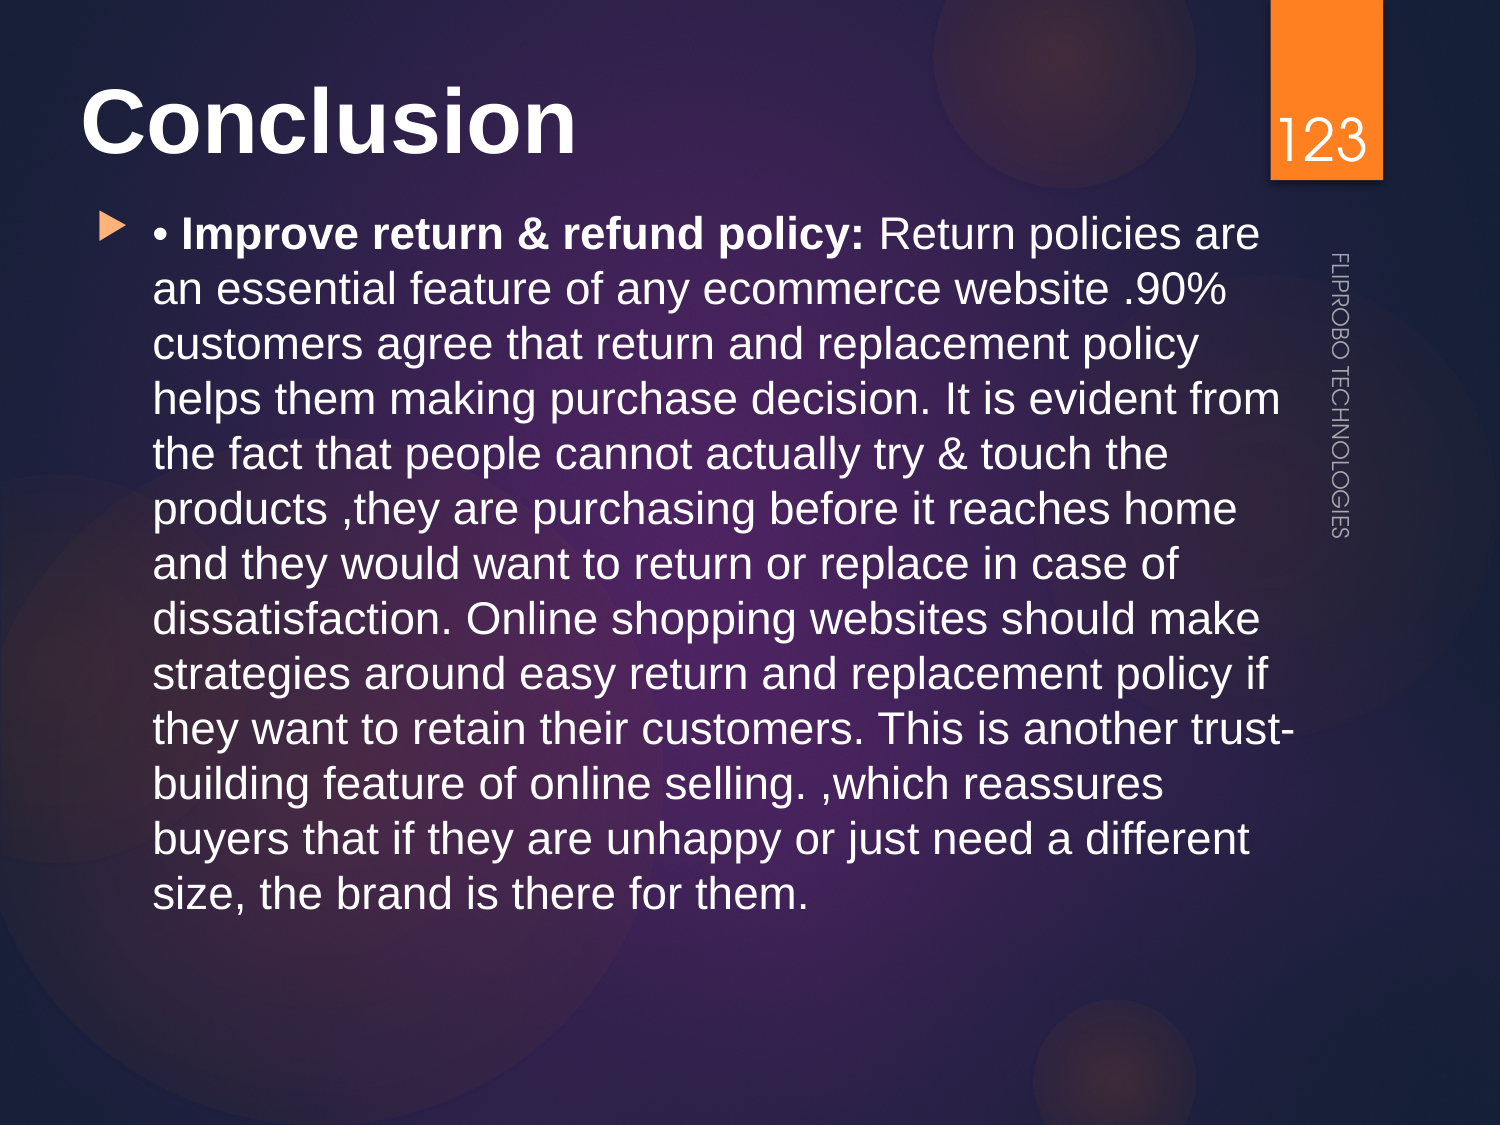

# Conclusion
123
• Improve return & refund policy: Return policies are an essential feature of any ecommerce website .90% customers agree that return and replacement policy helps them making purchase decision. It is evident from the fact that people cannot actually try & touch the products ,they are purchasing before it reaches home and they would want to return or replace in case of dissatisfaction. Online shopping websites should make strategies around easy return and replacement policy if they want to retain their customers. This is another trust-building feature of online selling. ,which reassures buyers that if they are unhappy or just need a different size, the brand is there for them.
FLIPROBO TECHNOLOGIES